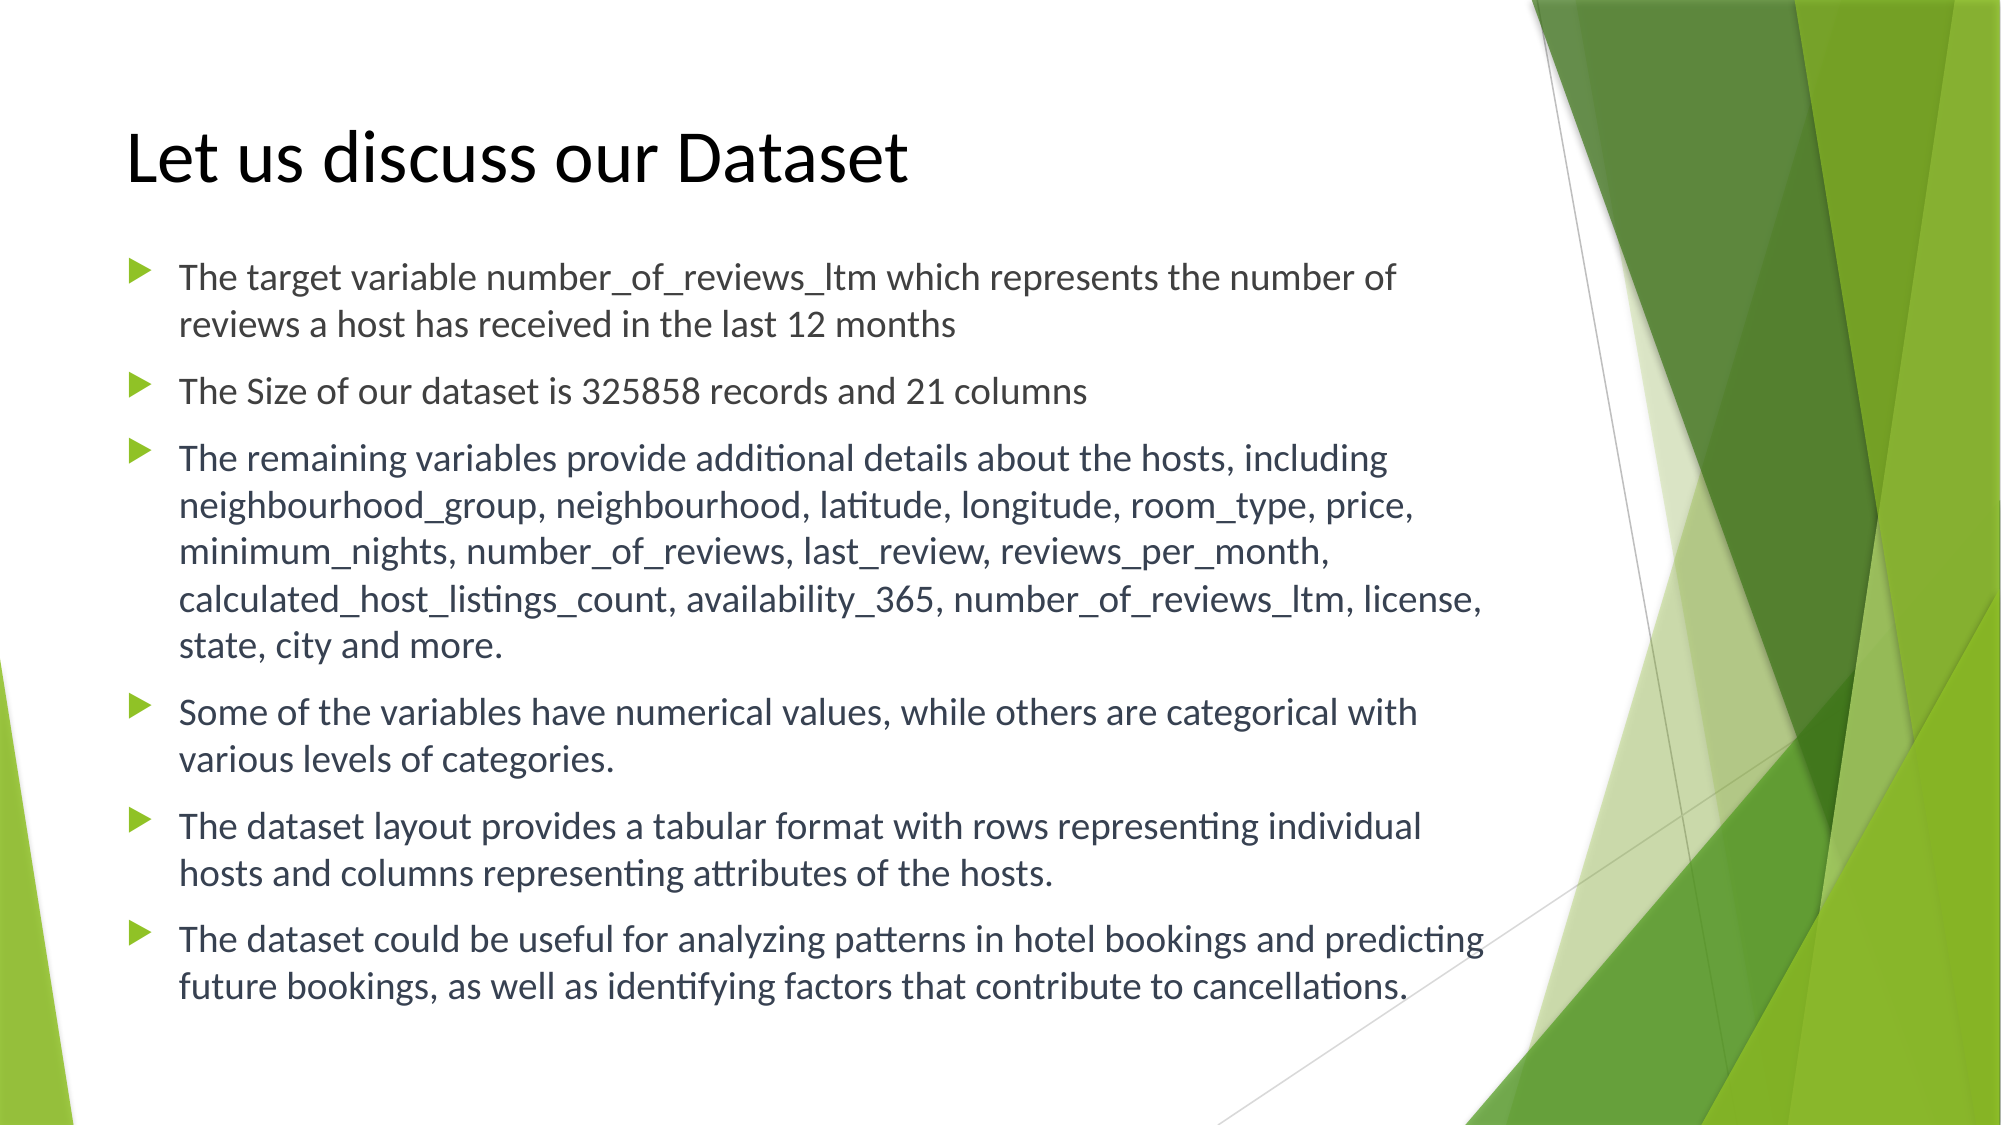

# Let us discuss our Dataset
The target variable number_of_reviews_ltm which represents the number of reviews a host has received in the last 12 months
The Size of our dataset is 325858 records and 21 columns
The remaining variables provide additional details about the hosts, including neighbourhood_group, neighbourhood, latitude, longitude, room_type, price, minimum_nights, number_of_reviews, last_review, reviews_per_month, calculated_host_listings_count, availability_365, number_of_reviews_ltm, license, state, city and more.
Some of the variables have numerical values, while others are categorical with various levels of categories.
The dataset layout provides a tabular format with rows representing individual hosts and columns representing attributes of the hosts.
The dataset could be useful for analyzing patterns in hotel bookings and predicting future bookings, as well as identifying factors that contribute to cancellations.